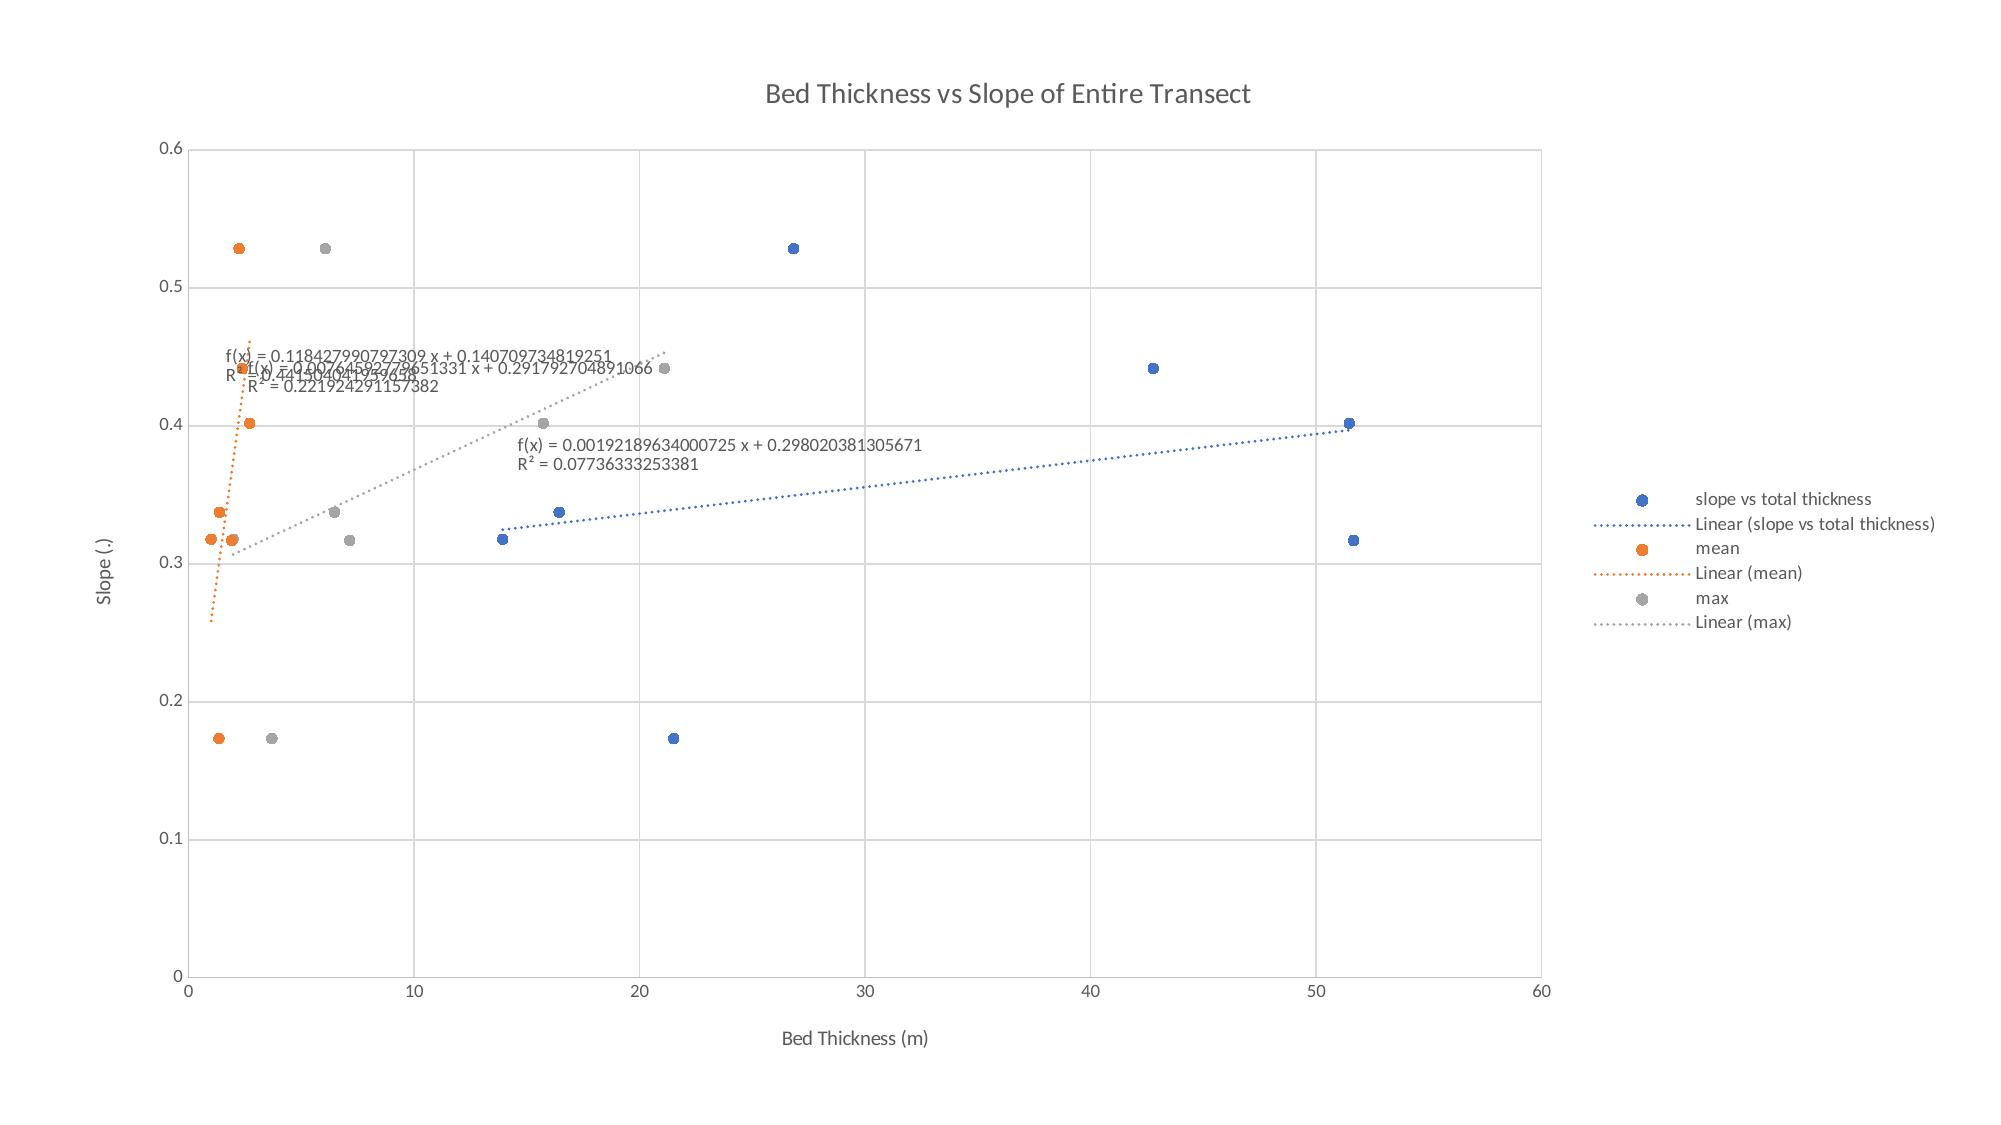

### Chart: Bed Thickness vs Slope of Entire Transect

| Category |  |  |  |
|---|---|---|---|